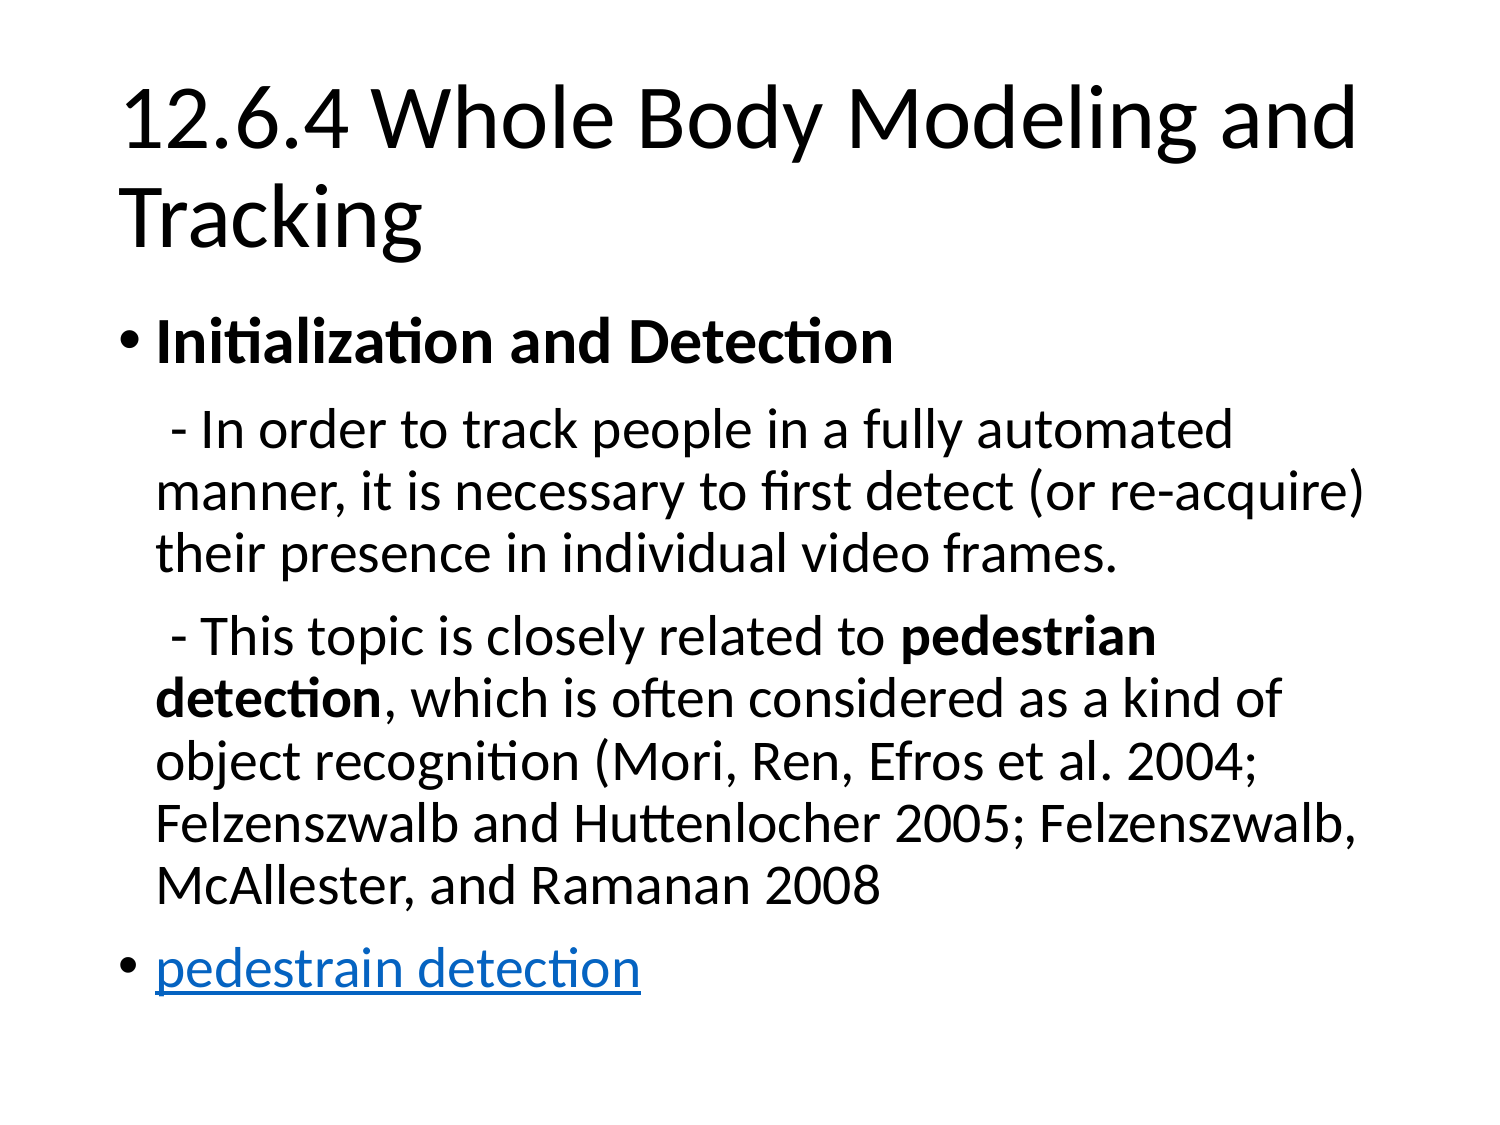

# 12.6.4 Whole Body Modeling and Tracking
Initialization and Detection
    - In order to track people in a fully automated manner, it is necessary to first detect (or re-acquire) their presence in individual video frames.
    - This topic is closely related to pedestrian detection, which is often considered as a kind of object recognition (Mori, Ren, Efros et al. 2004; Felzenszwalb and Huttenlocher 2005; Felzenszwalb, McAllester, and Ramanan 2008
pedestrain detection